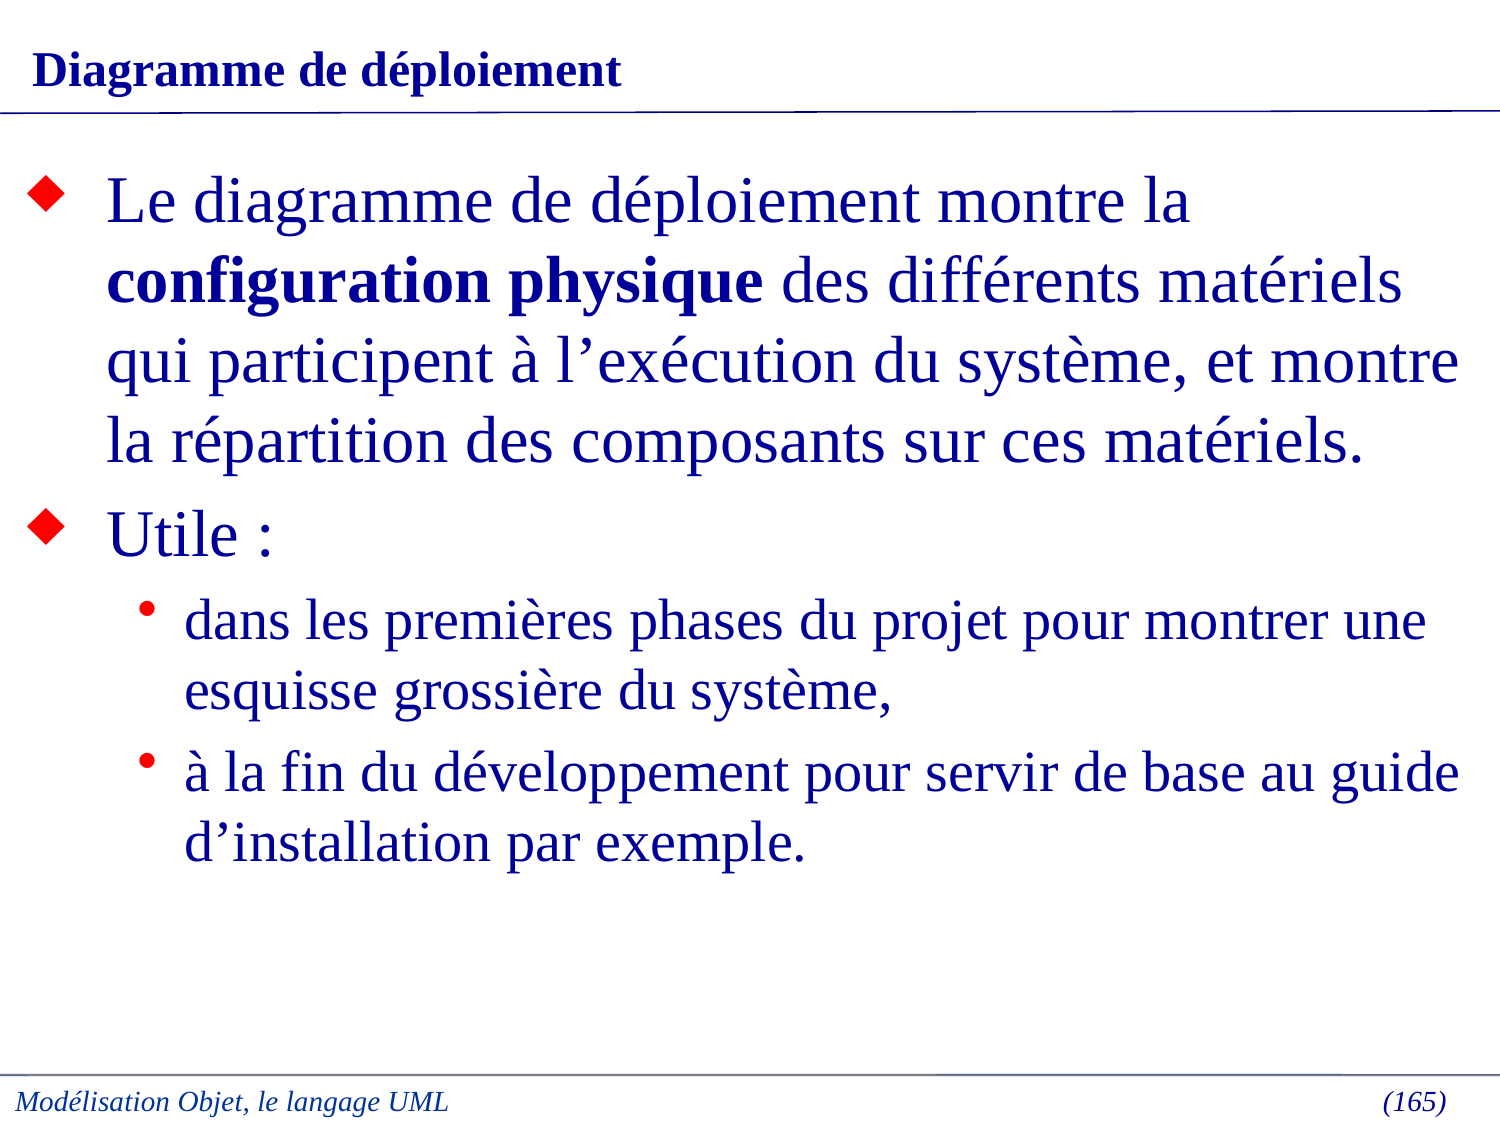

# Diagramme de déploiement
Le diagramme de déploiement montre la configuration physique des différents matériels qui participent à l’exécution du système, et montre la répartition des composants sur ces matériels.
Utile :
dans les premières phases du projet pour montrer une esquisse grossière du système,
à la fin du développement pour servir de base au guide d’installation par exemple.
Modélisation Objet, le langage UML
 (165)